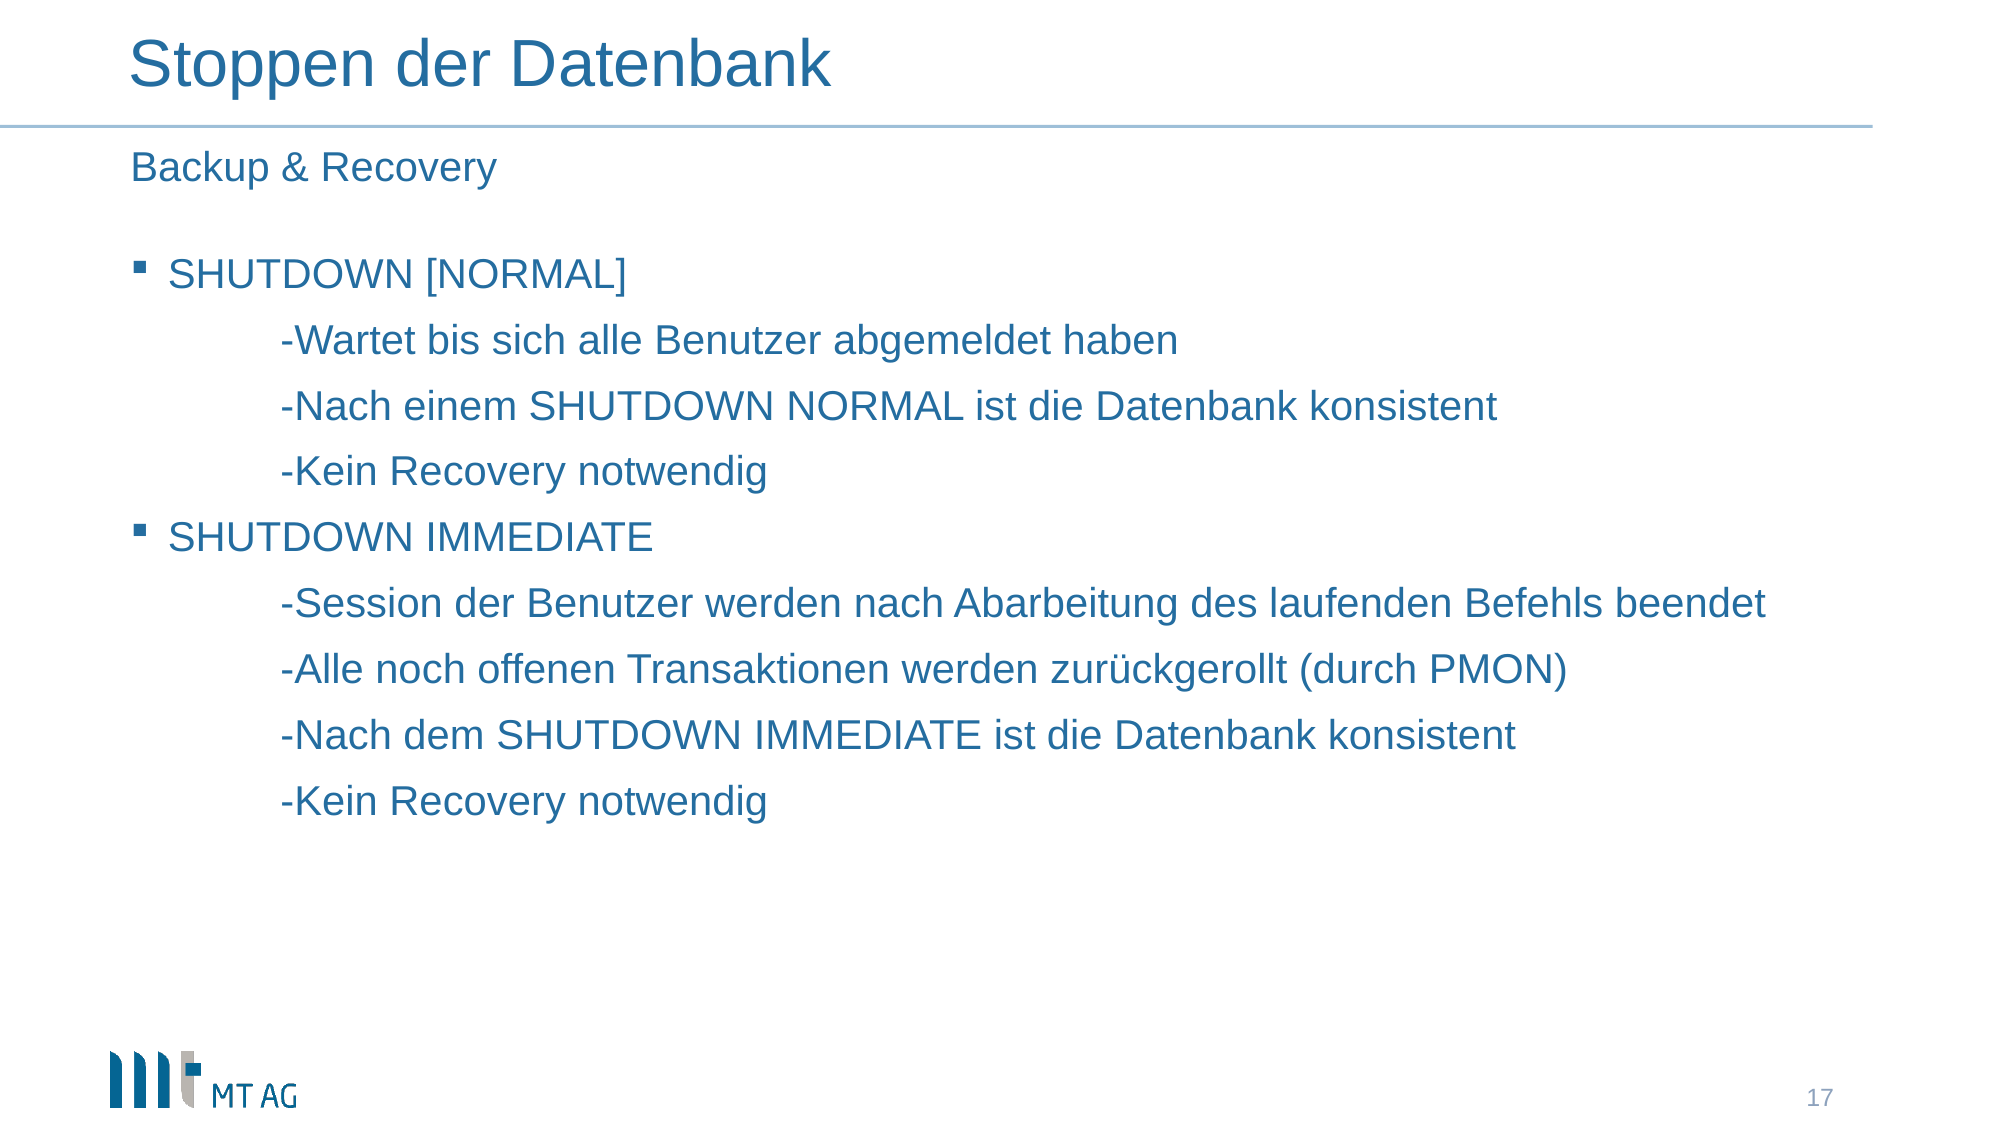

# Stoppen der Datenbank
Backup & Recovery
SHUTDOWN [NORMAL]
	-Wartet bis sich alle Benutzer abgemeldet haben
	-Nach einem SHUTDOWN NORMAL ist die Datenbank konsistent
	-Kein Recovery notwendig
SHUTDOWN IMMEDIATE
	-Session der Benutzer werden nach Abarbeitung des laufenden Befehls beendet
	-Alle noch offenen Transaktionen werden zurückgerollt (durch PMON)
	-Nach dem SHUTDOWN IMMEDIATE ist die Datenbank konsistent
	-Kein Recovery notwendig

17